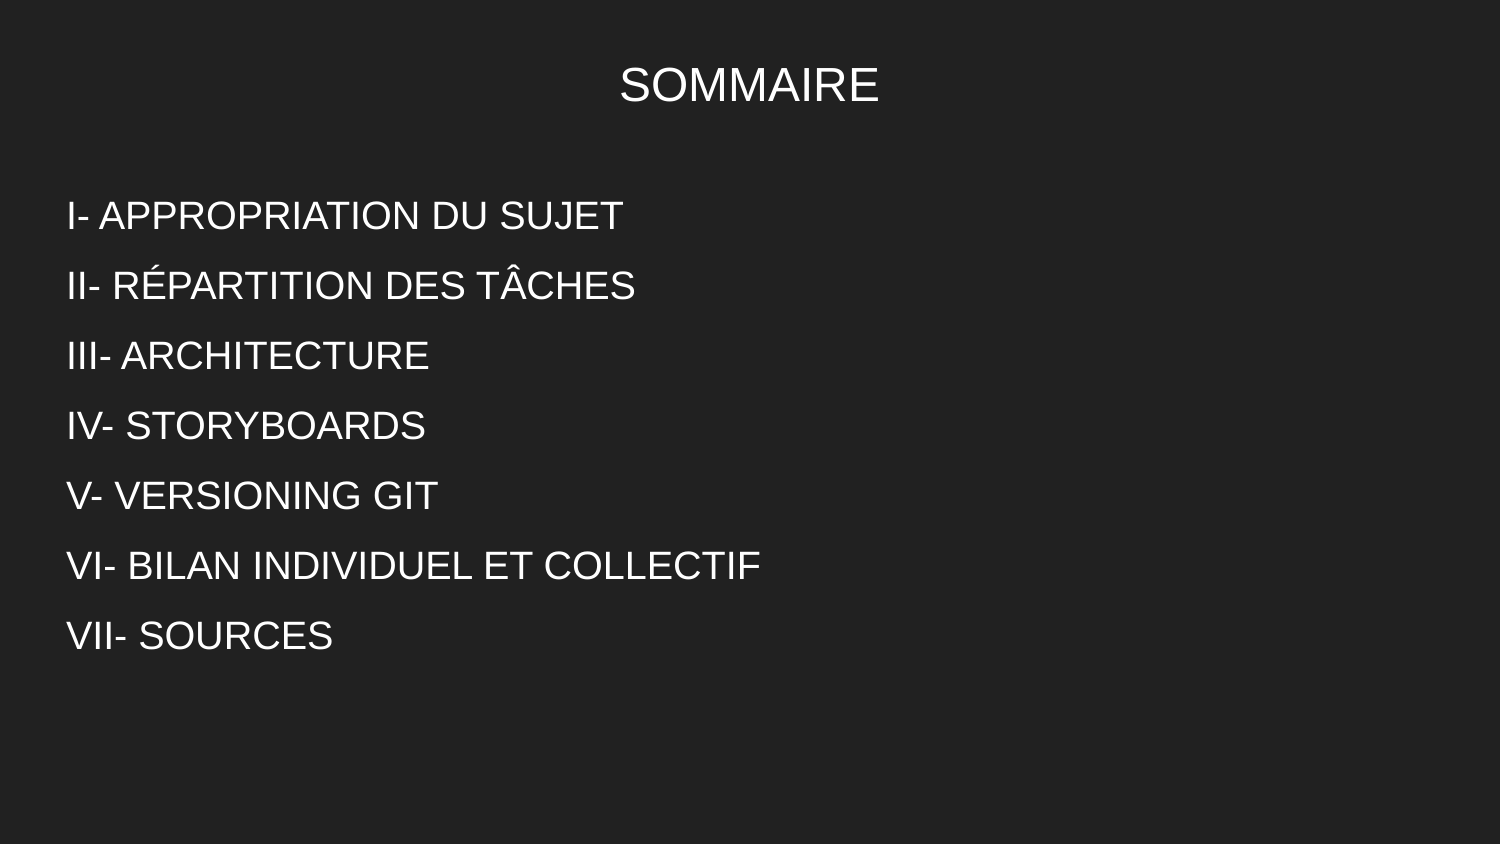

# SOMMAIRE
I- APPROPRIATION DU SUJET
II- RÉPARTITION DES TÂCHES
III- ARCHITECTURE
IV- STORYBOARDS
V- VERSIONING GIT
VI- BILAN INDIVIDUEL ET COLLECTIF
VII- SOURCES
2